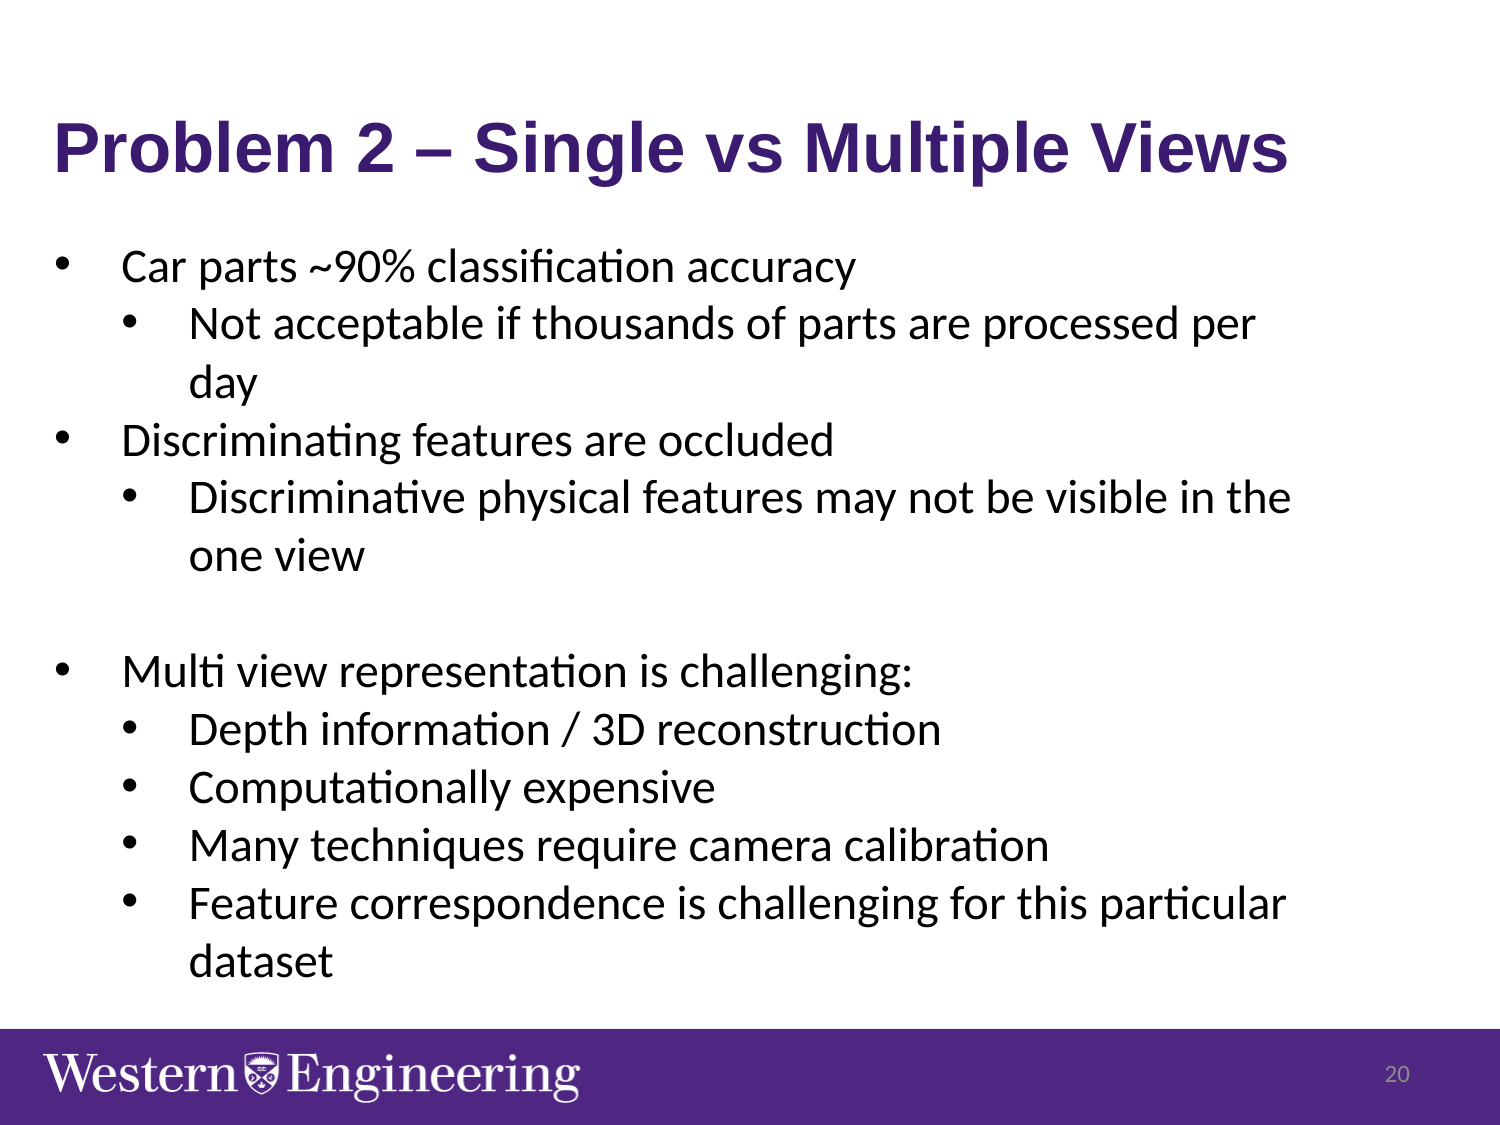

Problem 2 – Single vs Multiple Views
Car parts ~90% classification accuracy
Not acceptable if thousands of parts are processed per day
Discriminating features are occluded
Discriminative physical features may not be visible in the one view

Multi view representation is challenging:
Depth information / 3D reconstruction
Computationally expensive
Many techniques require camera calibration
Feature correspondence is challenging for this particular dataset

20